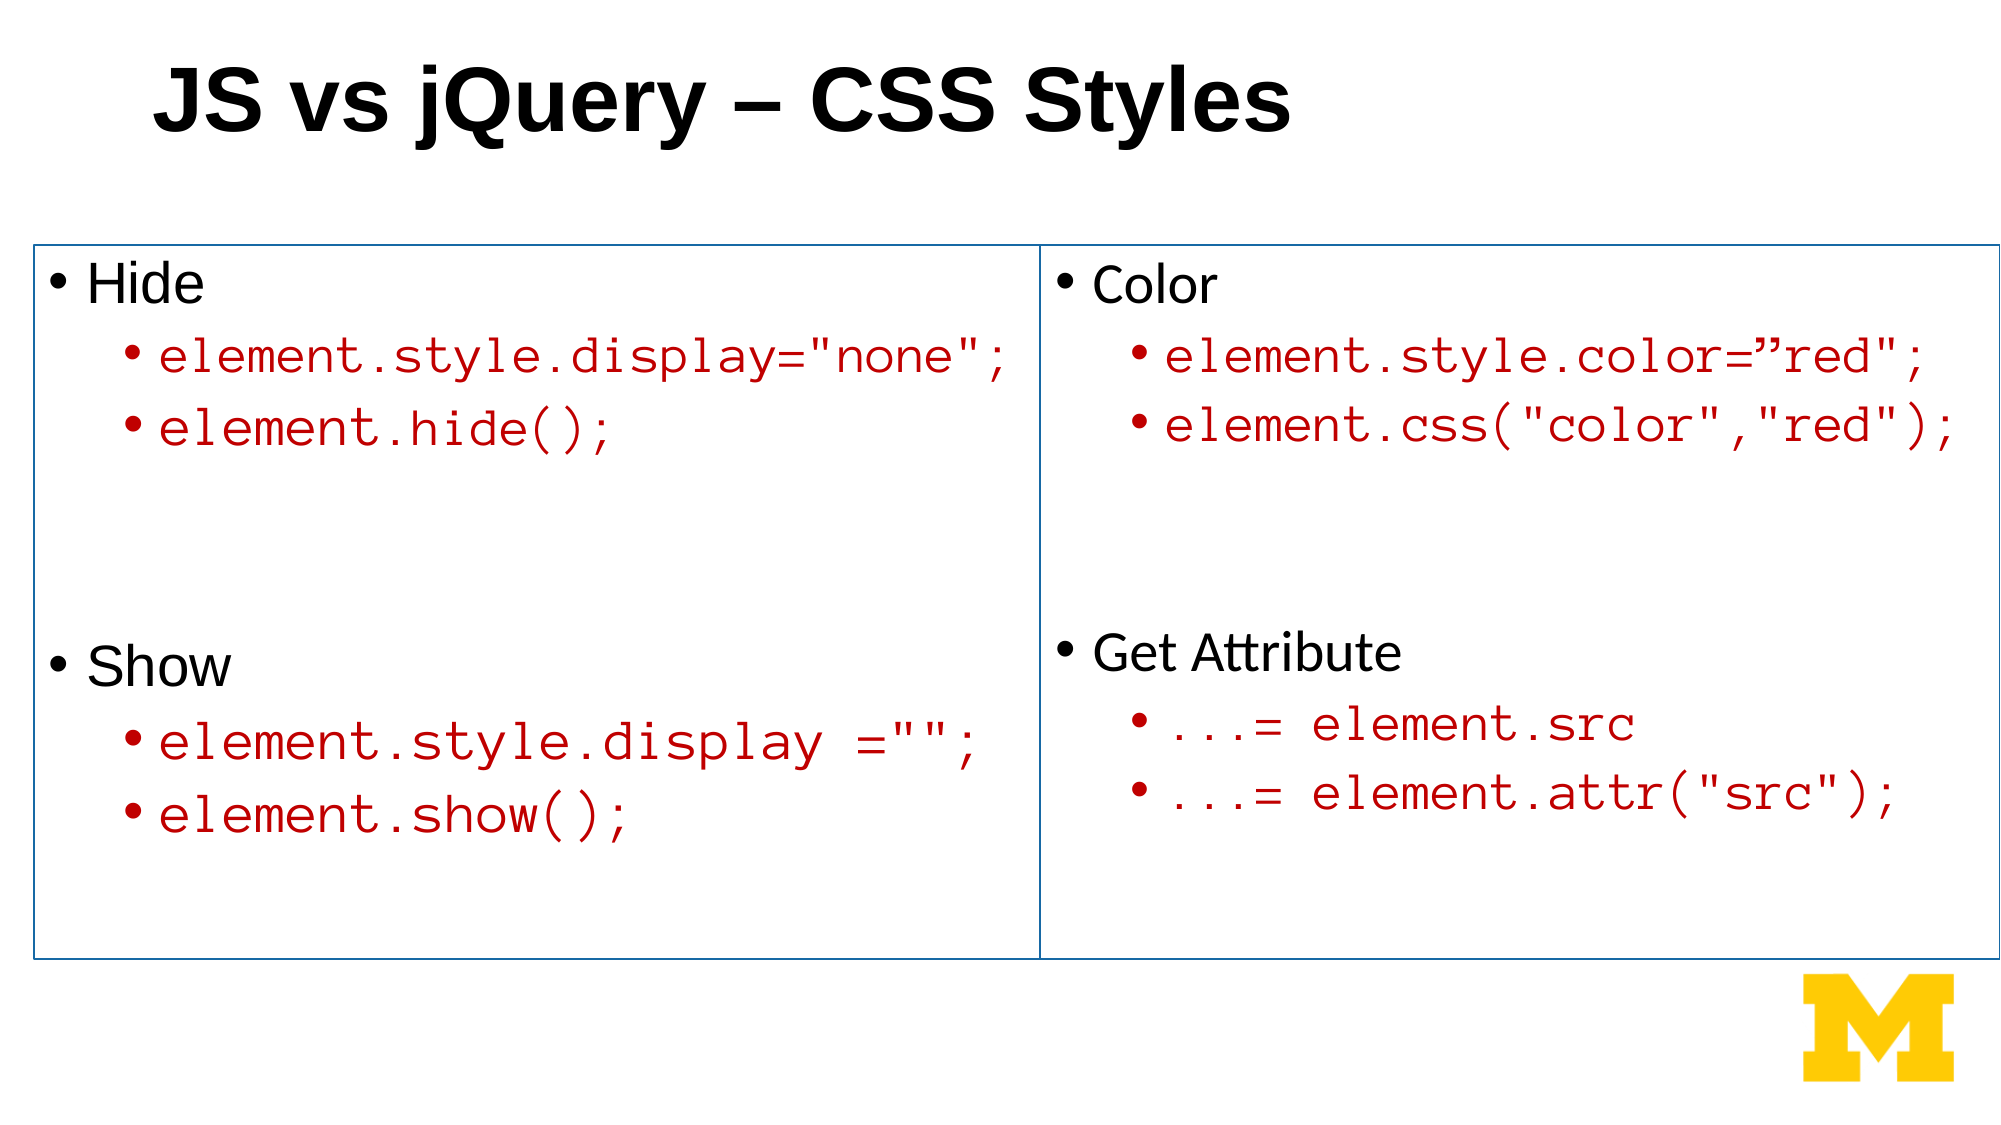

# JS vs jQuery – CSS Styles
Hide
element.style.display="none";
element.hide();

Show
element.style.display ="";
element.show();
Color
element.style.color=”red";
element.css("color","red");

Get Attribute
...= element.src
...= element.attr("src");